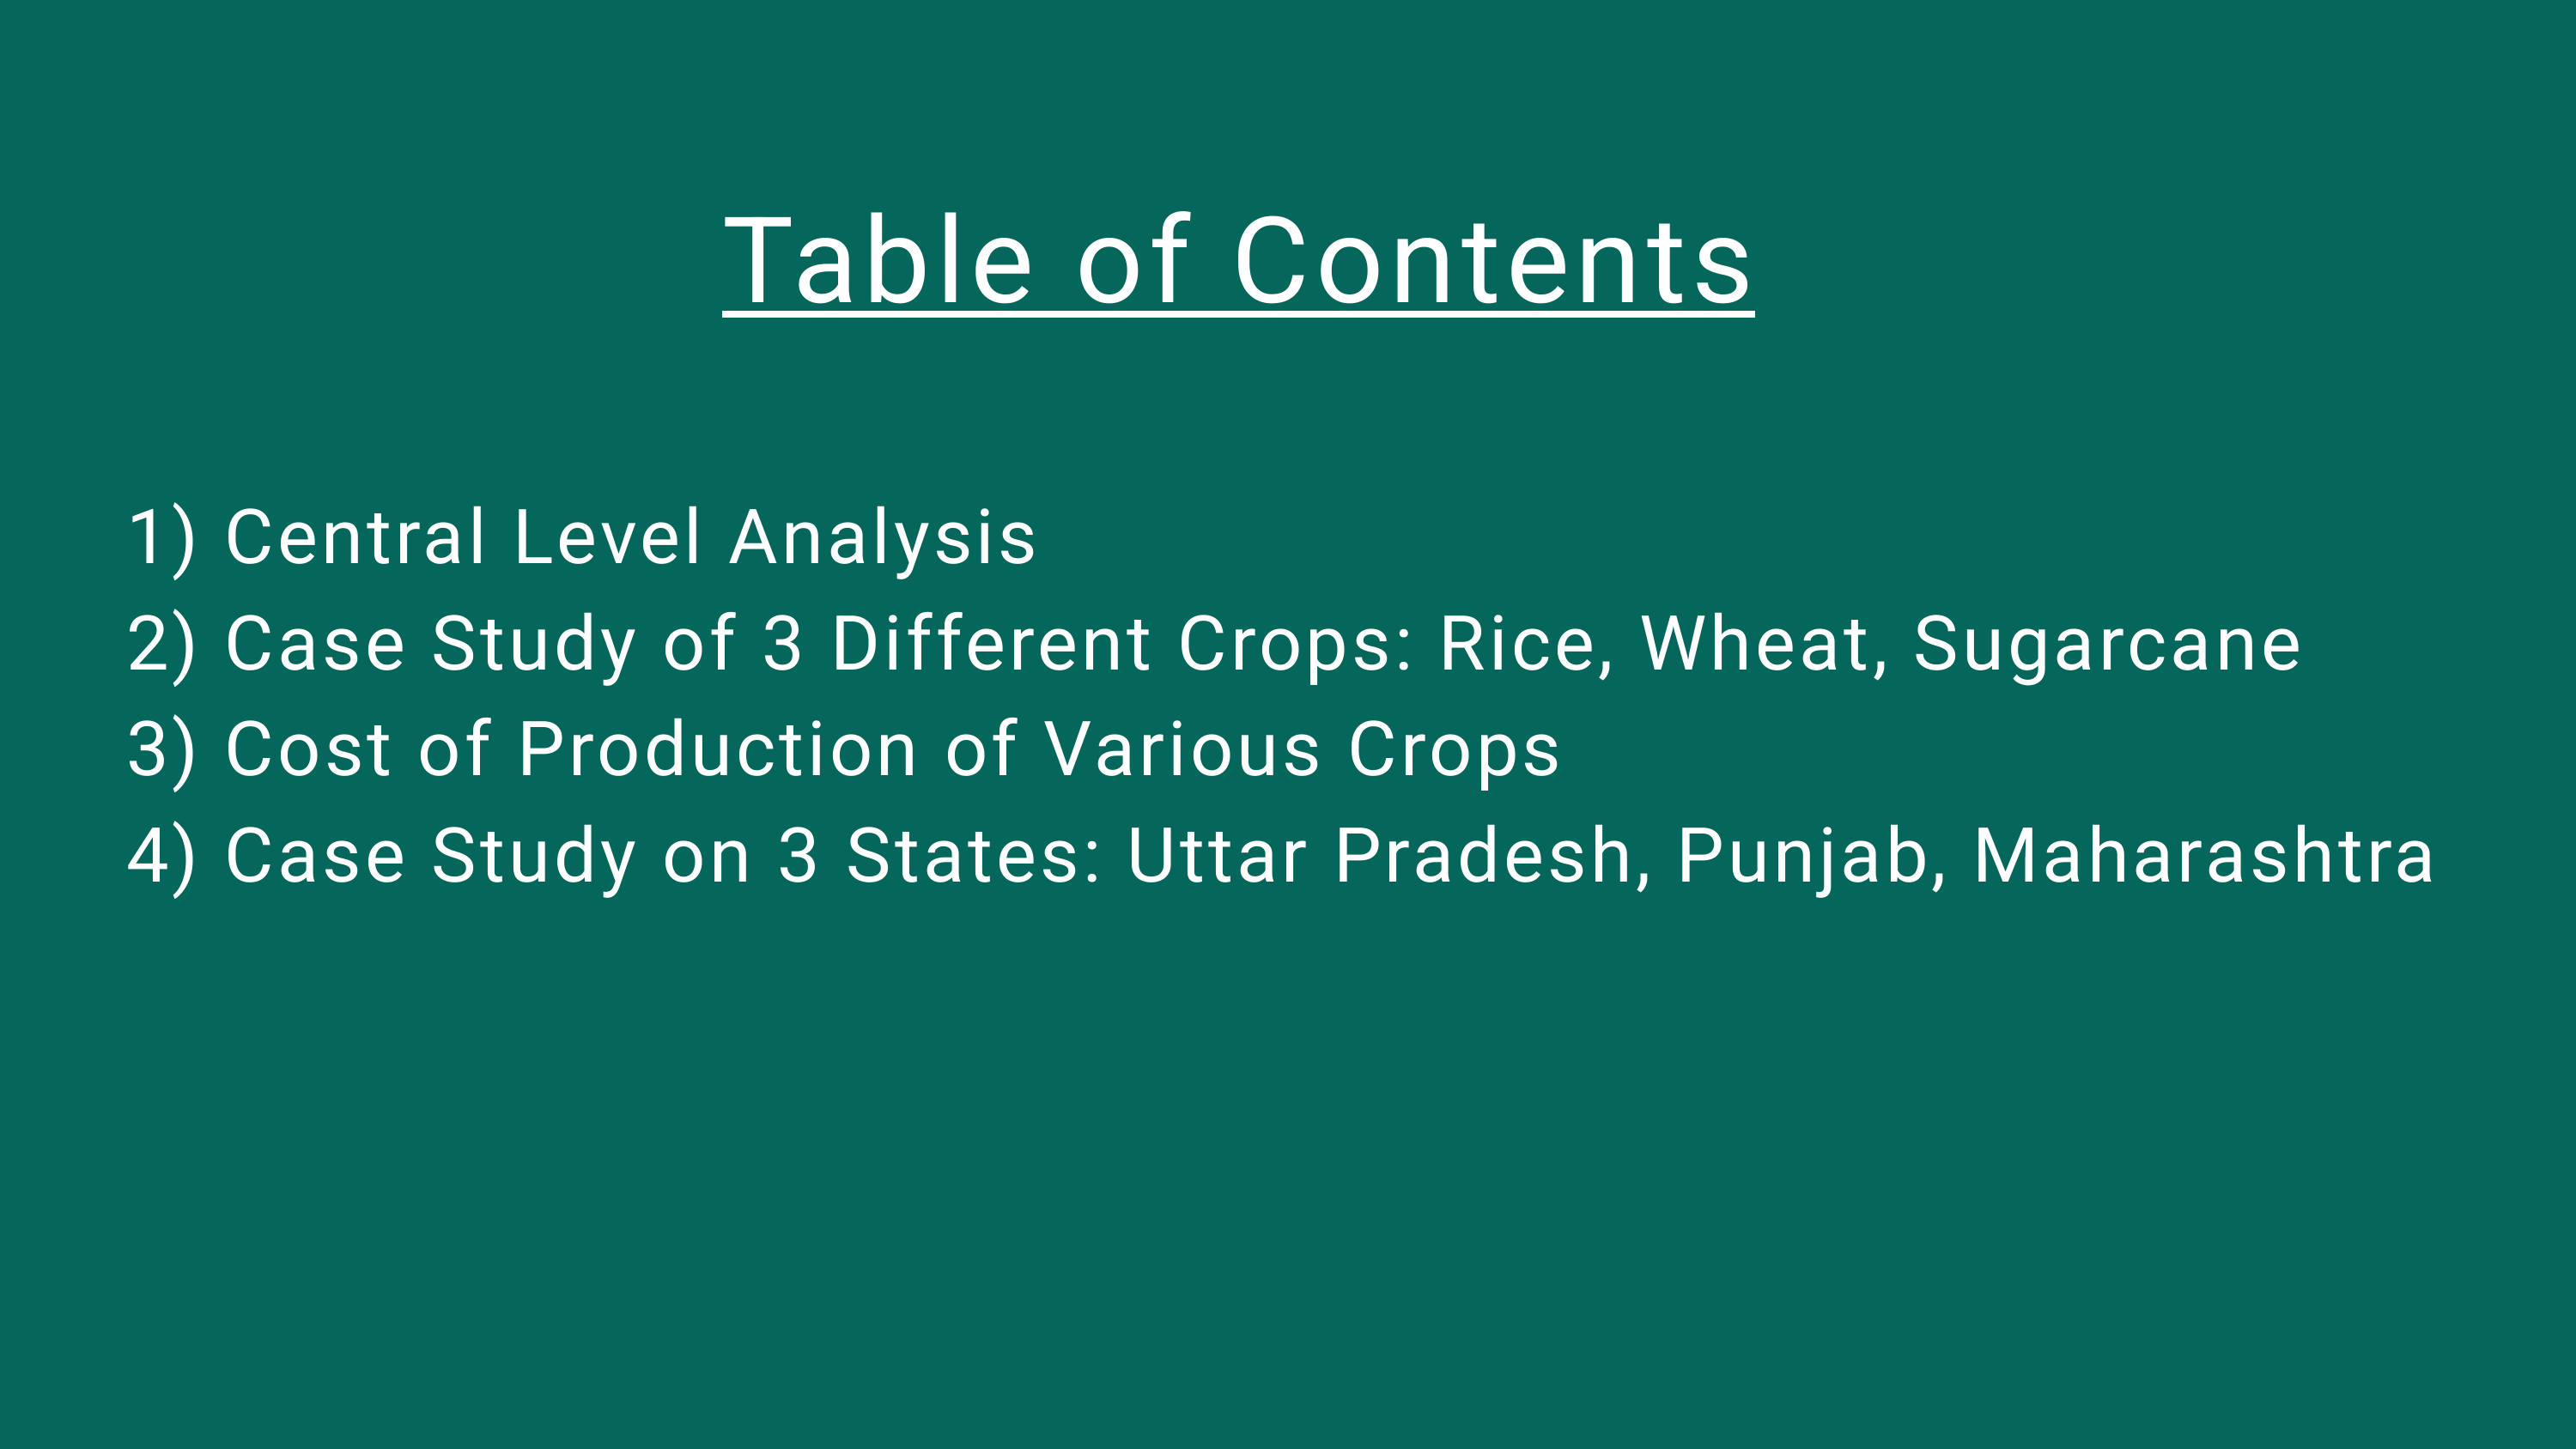

Table of Contents
1) Central Level Analysis
2) Case Study of 3 Different Crops: Rice, Wheat, Sugarcane
3) Cost of Production of Various Crops
4) Case Study on 3 States: Uttar Pradesh, Punjab, Maharashtra